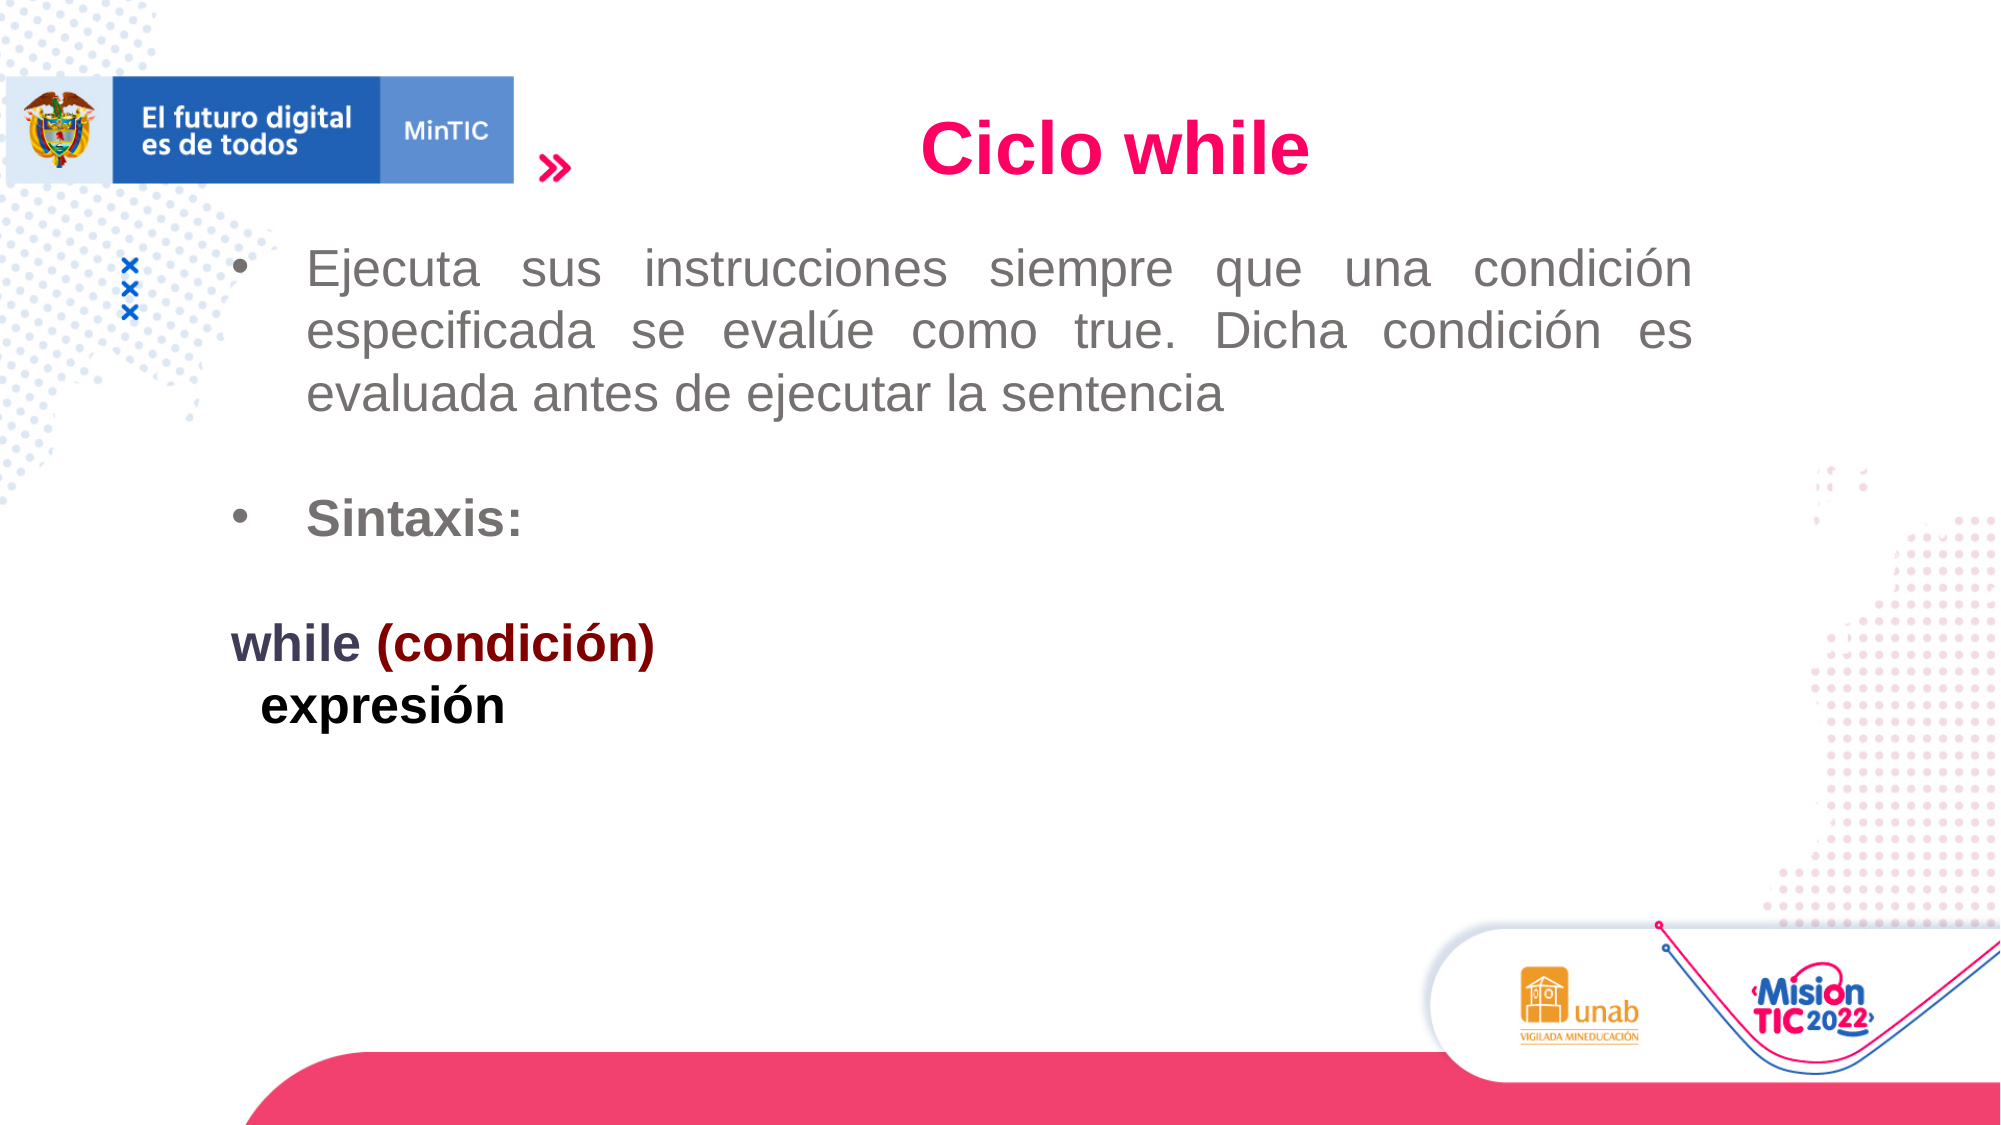

Ciclo while
Ejecuta sus instrucciones siempre que una condición especificada se evalúe como true. Dicha condición es evaluada antes de ejecutar la sentencia

Sintaxis:

while (condición)
  expresión